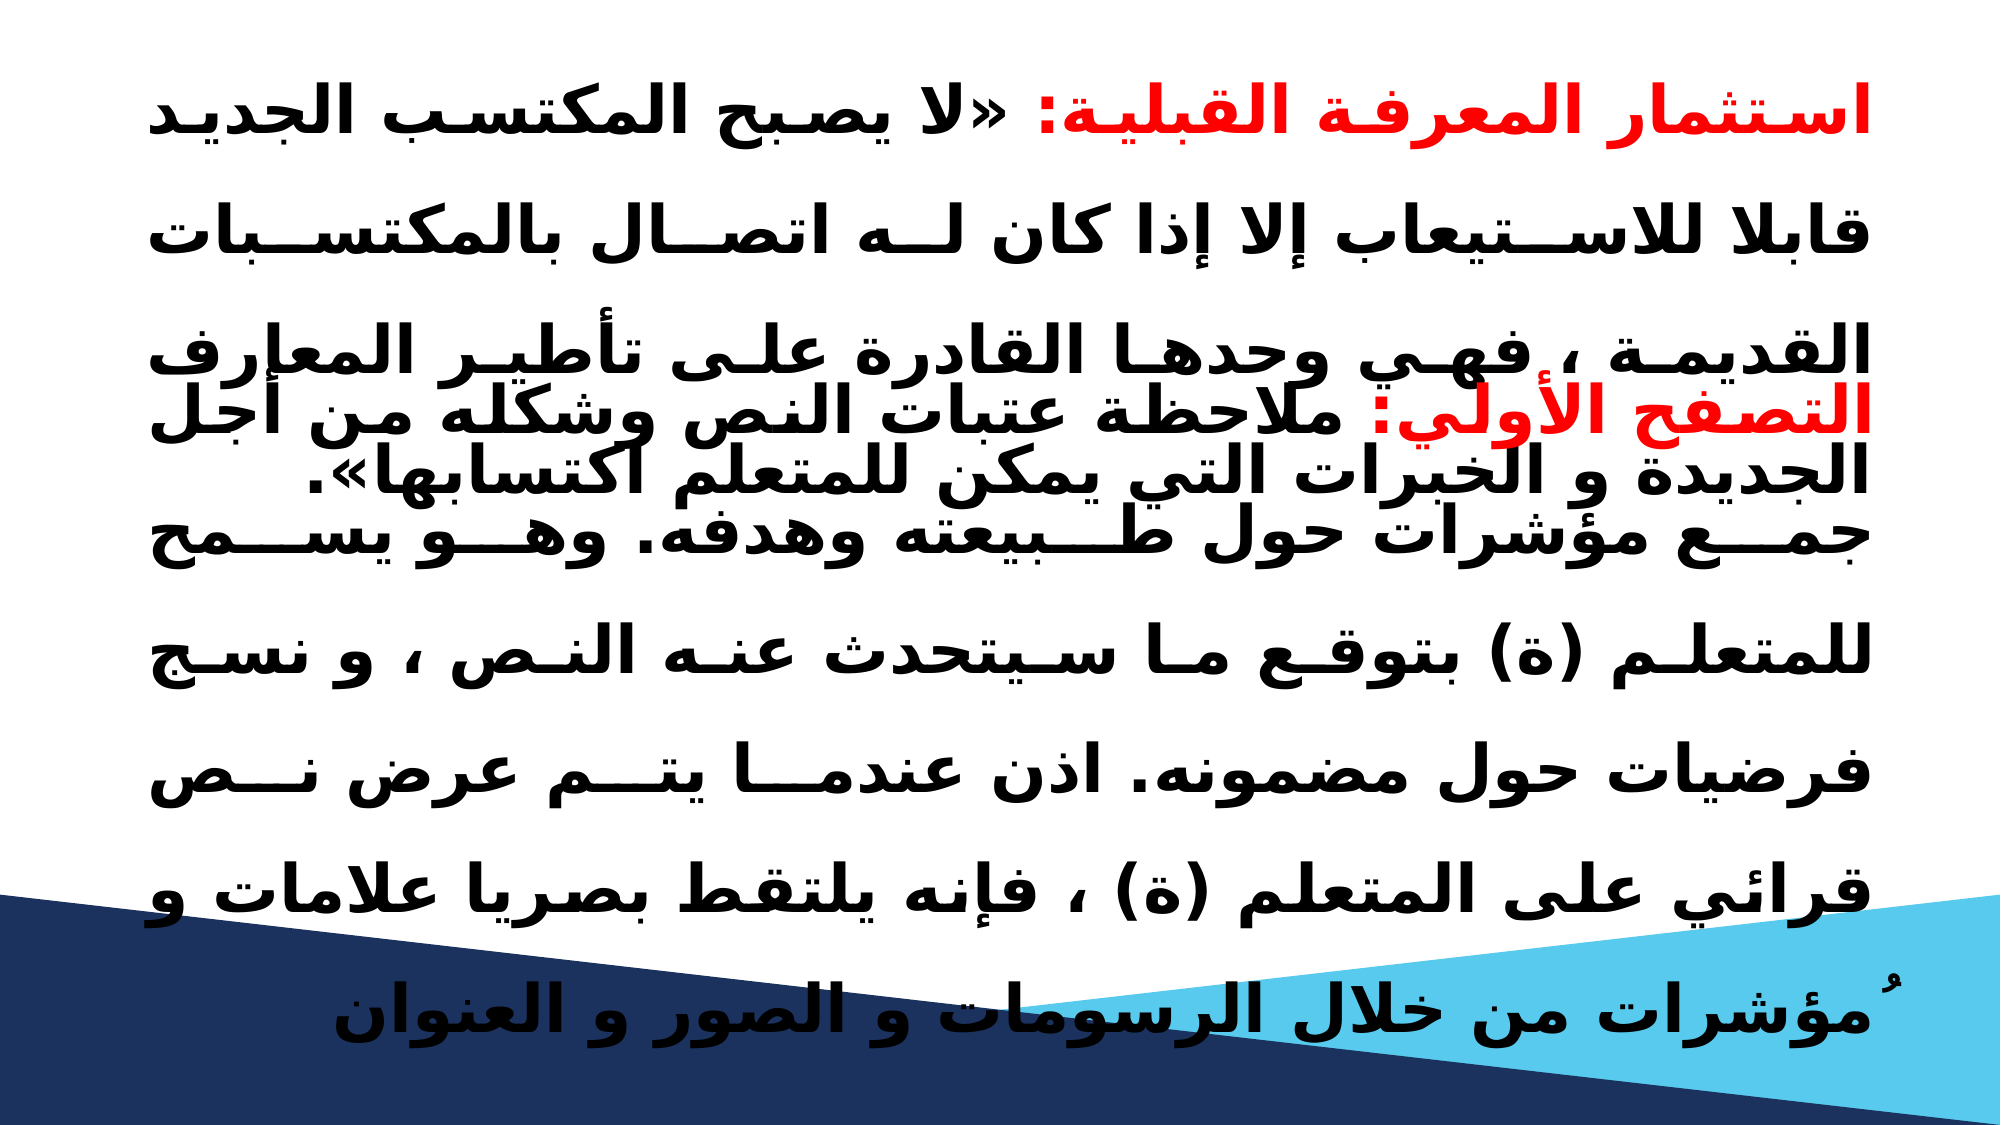

استثمار المعرفة القبلية: «لا يصبح المكتسب الجديد قابلا للاستيعاب إلا إذا كان له اتصال بالمكتسبات القديمة ، فهي وحدها القادرة على تأطير المعارف الجديدة و الخبرات التي يمكن للمتعلم اكتسابها».
التصفح الأولي: ملاحظة عتبات النص وشكله من أجل جمع مؤشرات حول طبيعته وهدفه. وهو يسمح للمتعلم (ة) بتوقع ما سيتحدث عنه النص ، و نسج فرضيات حول مضمونه. اذن عندما يتم عرض نص قرائي على المتعلم (ة) ، فإنه يلتقط بصريا علامات و ُمؤشرات من خلال الرسومات و الصور و العنوان